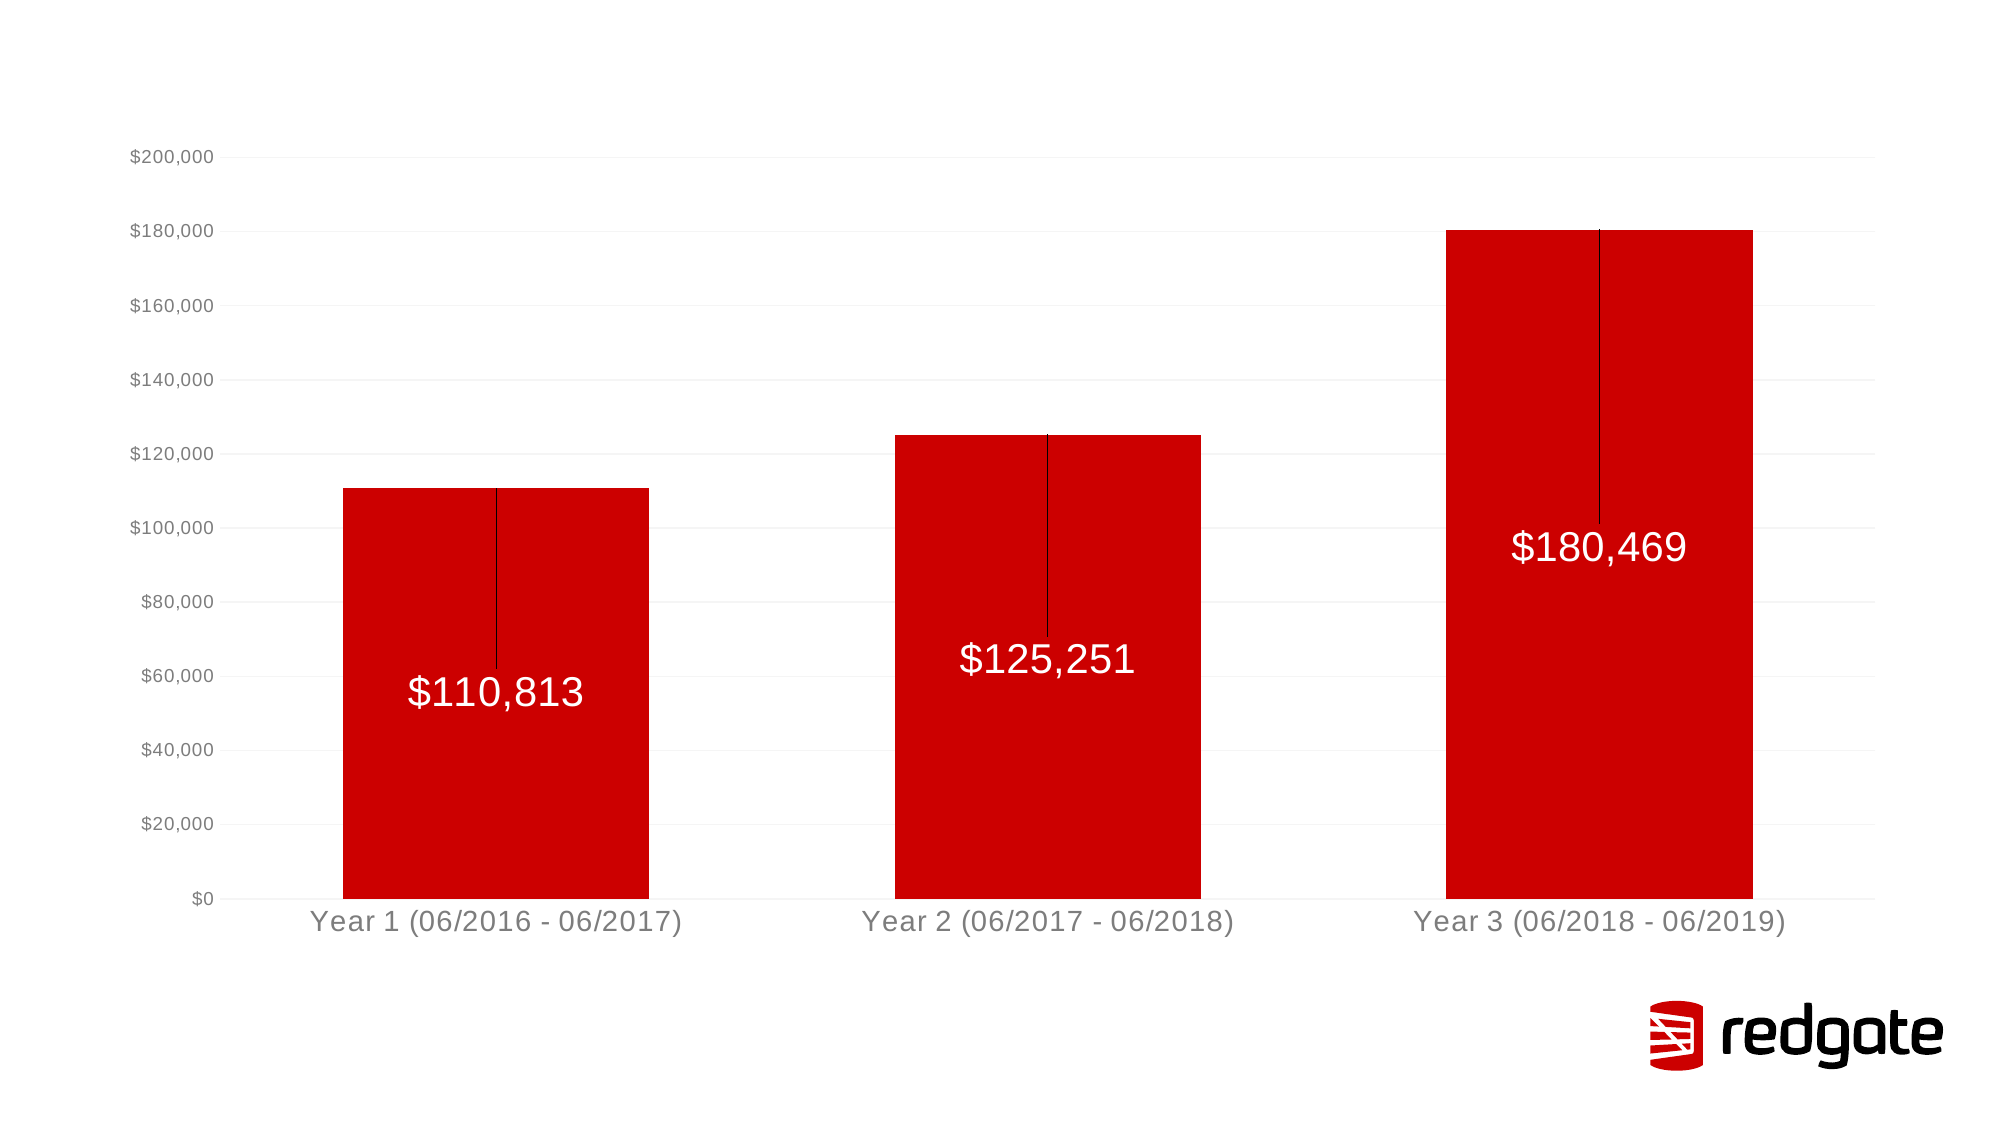

### Chart

| Category |  |
|---|---|
| Year 1 (06/2016 - 06/2017) | 110813.0 |
| Year 2 (06/2017 - 06/2018) | 125251.0 |
| Year 3 (06/2018 - 06/2019) | 180469.0 |